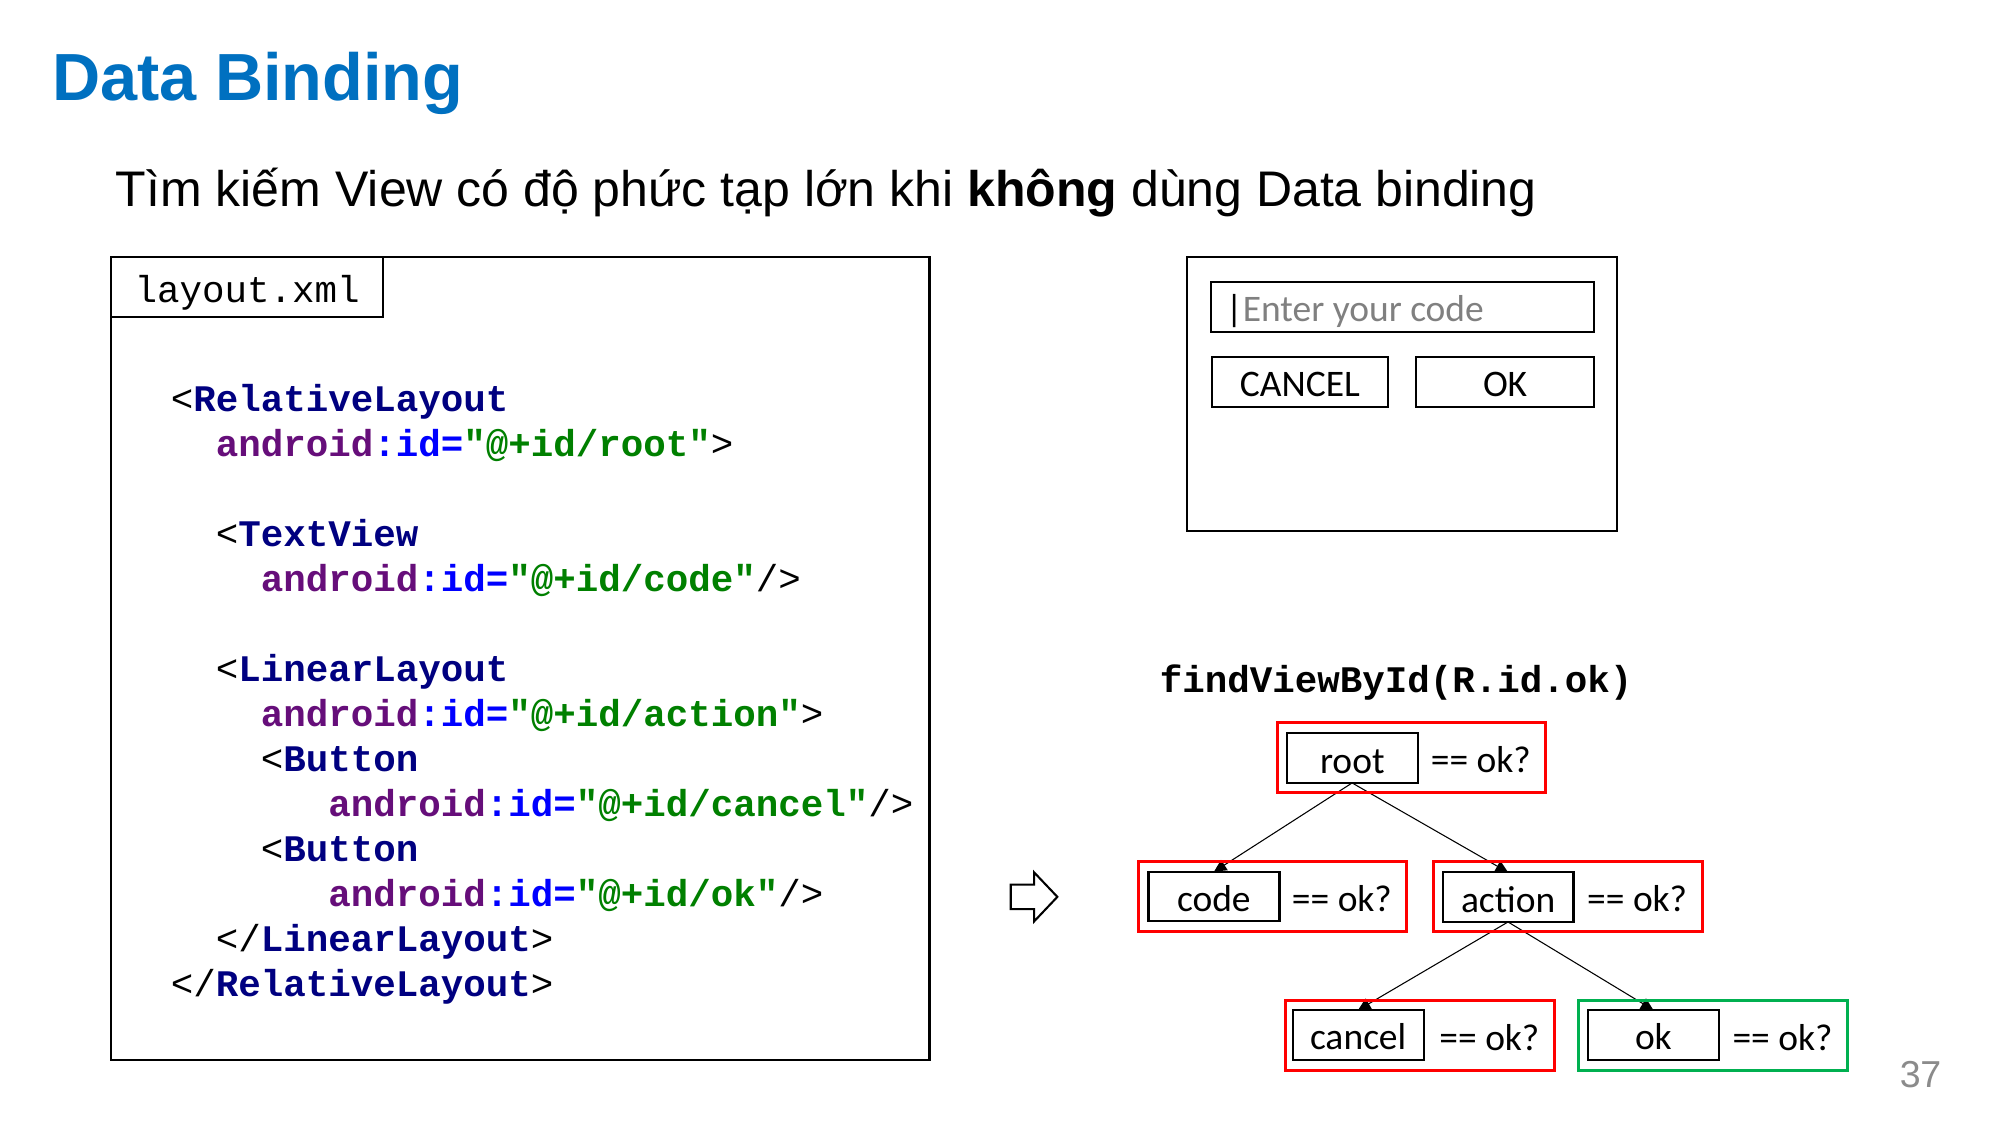

Data Binding
Tìm kiếm View có độ phức tạp lớn khi không dùng Data binding

layout.xml
|Enter your code
<layout>
  <RelativeLayout
    android:id="@+id/root">
    <TextView
      android:id="@+id/code"/>
    <LinearLayout
      android:id="@+id/action">
      <Button
         android:id="@+id/cancel"/>
      <Button
         android:id="@+id/ok"/>
    </LinearLayout>
  </RelativeLayout>
</layout>
CANCEL
OK
findViewById(R.id.ok)
== ok?
root
== ok?
== ok?
code

action
== ok?
== ok?
cancel
ok
37